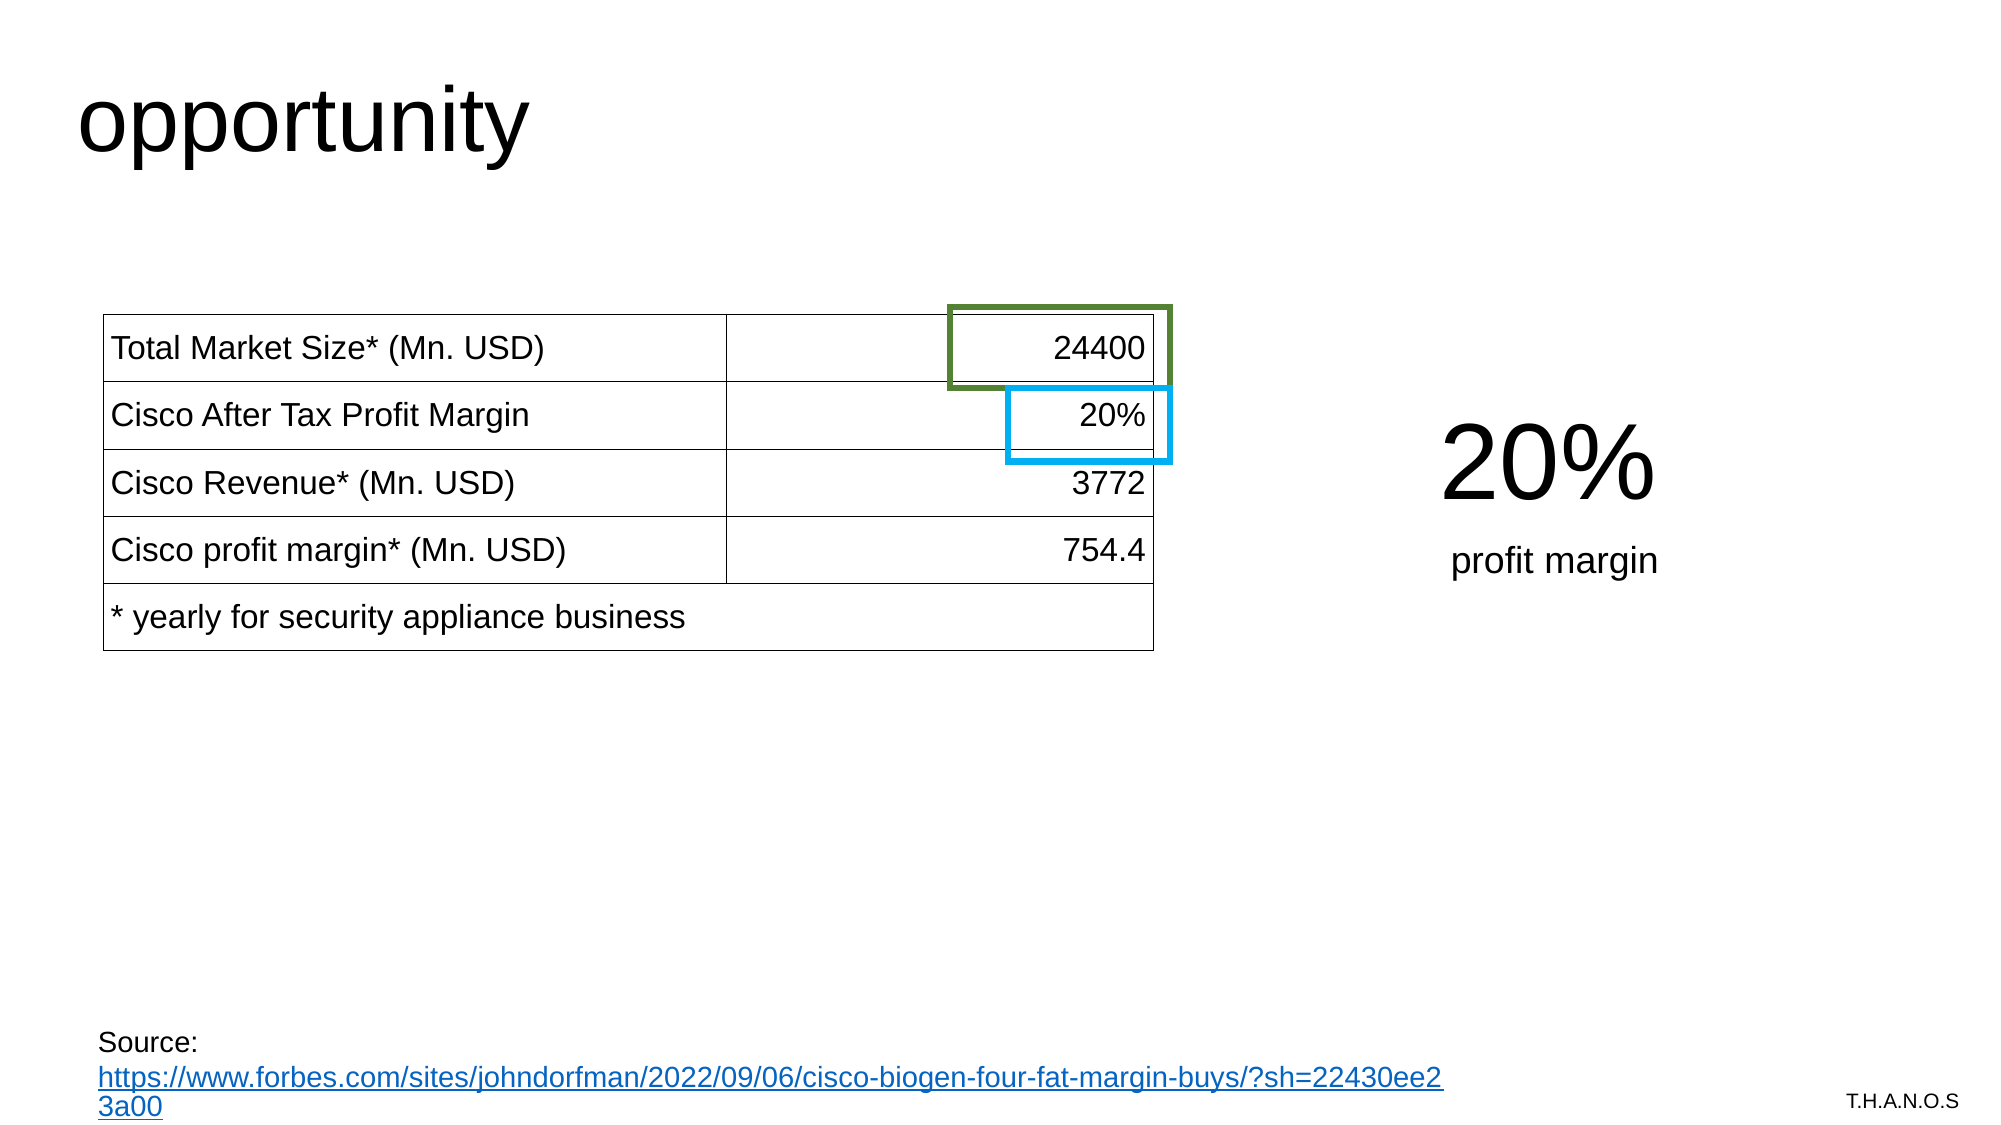

# opportunity

| Total Market Size\* (Mn. USD) | 24400 |
| --- | --- |
| Cisco After Tax Profit Margin | 20% |
| Cisco Revenue\* (Mn. USD) | 3772 |
| Cisco profit margin\* (Mn. USD) | 754.4 |
| \* yearly for security appliance business |  |
20%

profit margin
Source: https://www.forbes.com/sites/johndorfman/2022/09/06/cisco-biogen-four-fat-margin-buys/?sh=22430ee23a00
T.H.A.N.O.S